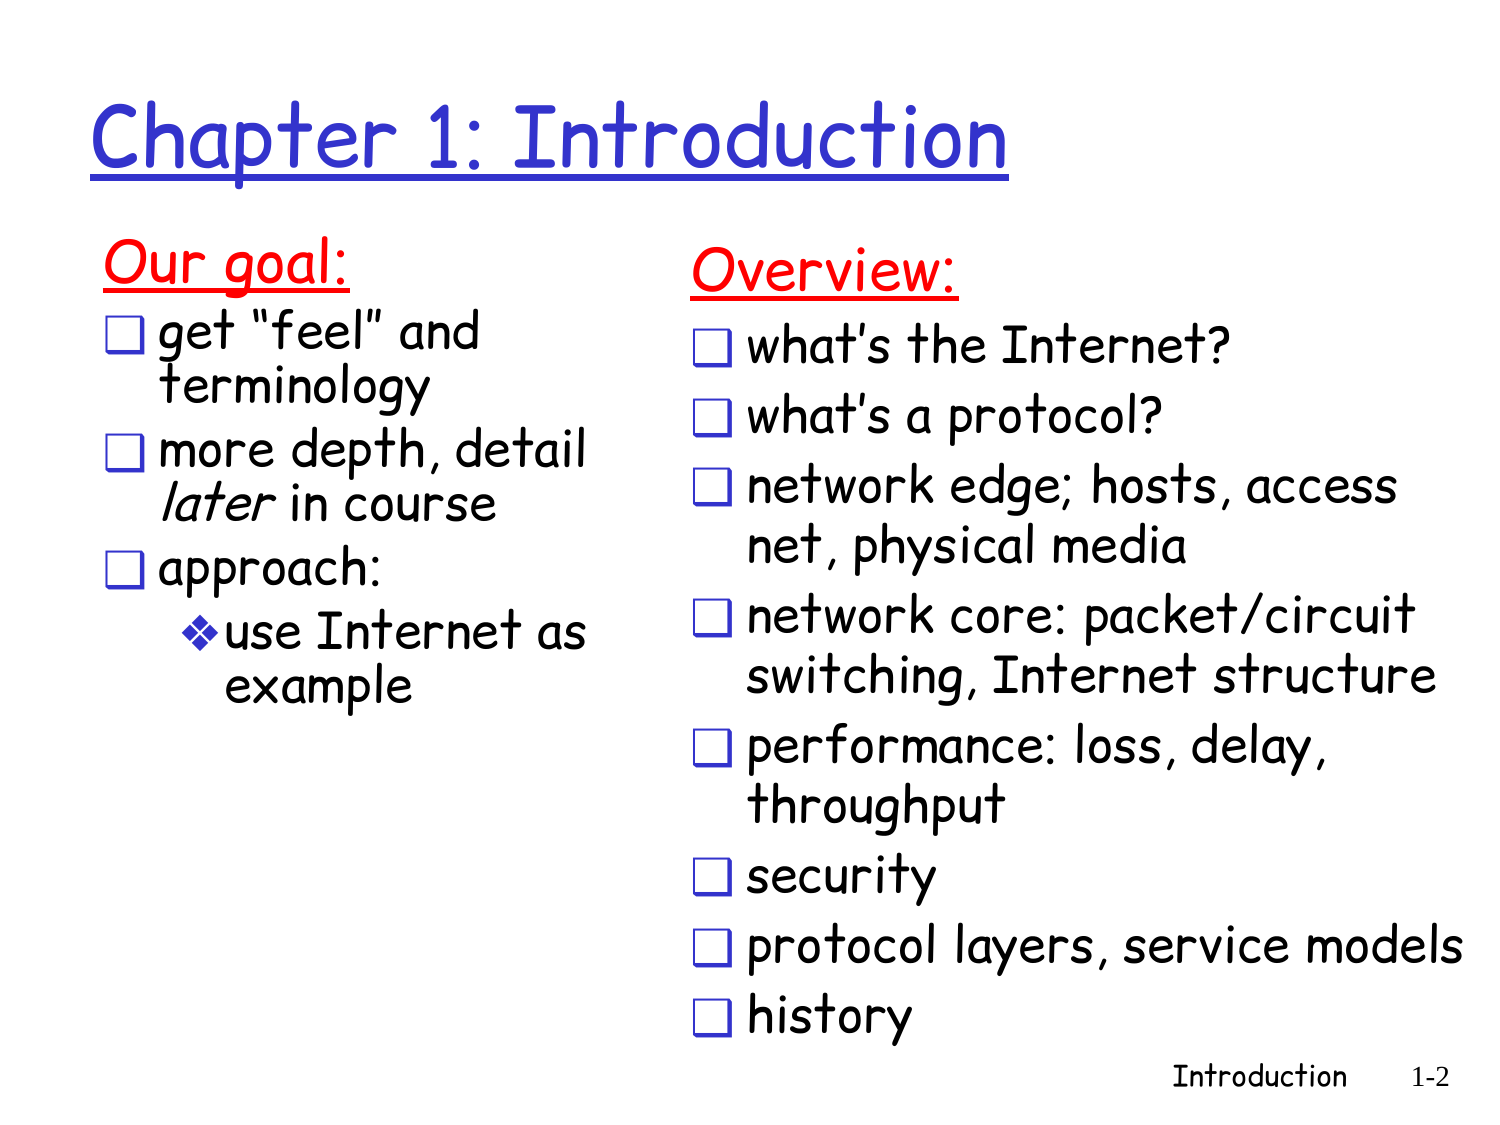

# Chapter 1: Introduction
Our goal:
get “feel” and terminology
more depth, detail later in course
approach:
use Internet as example

Overview:
what’s the Internet?
what’s a protocol?
network edge; hosts, access net, physical media
network core: packet/circuit switching, Internet structure
performance: loss, delay, throughput
security
protocol layers, service models
history

 Introduction
1-2